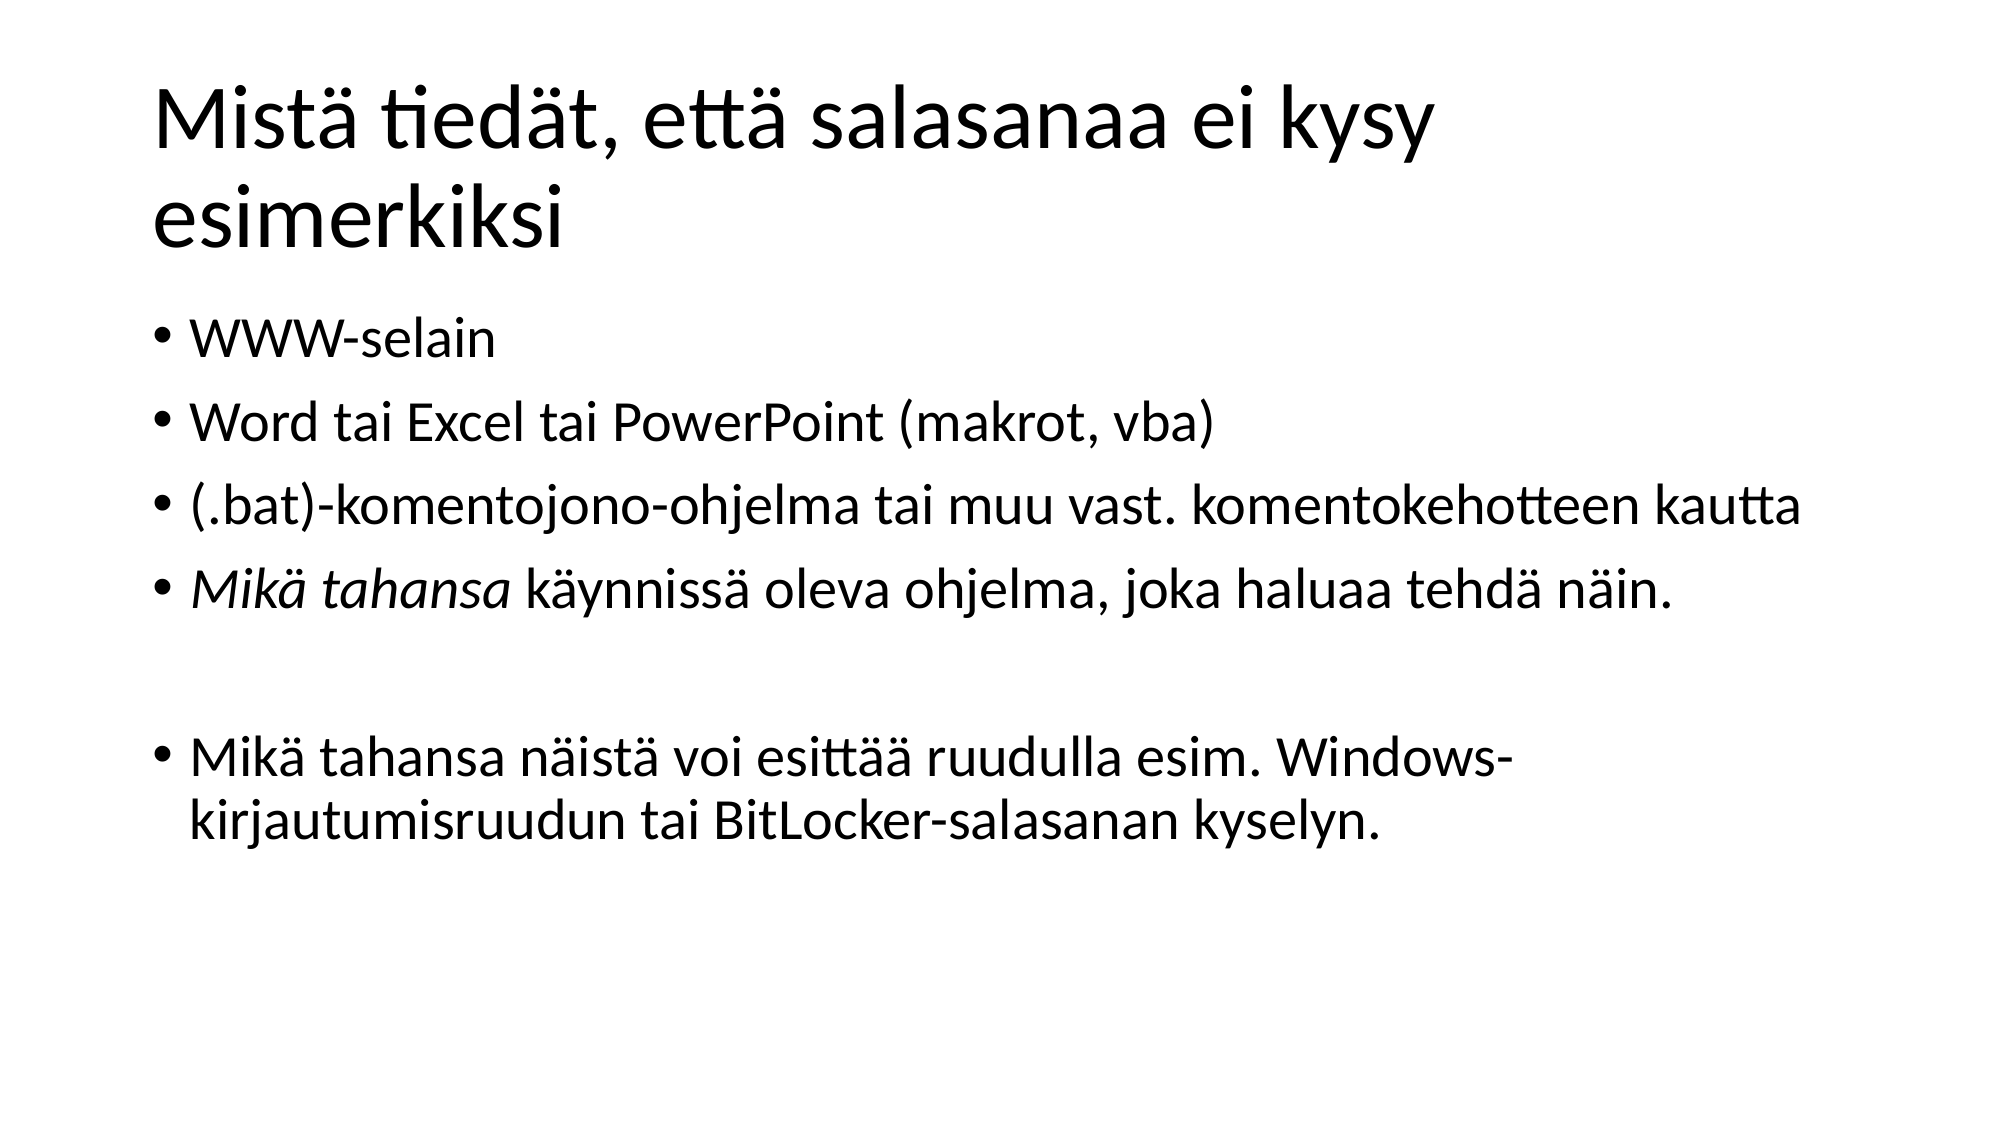

# Mistä tiedät, että salasanaa ei kysy esimerkiksi
WWW-selain
Word tai Excel tai PowerPoint (makrot, vba)
(.bat)-komentojono-ohjelma tai muu vast. komentokehotteen kautta
Mikä tahansa käynnissä oleva ohjelma, joka haluaa tehdä näin.

Mikä tahansa näistä voi esittää ruudulla esim. Windows-kirjautumisruudun tai BitLocker-salasanan kyselyn.